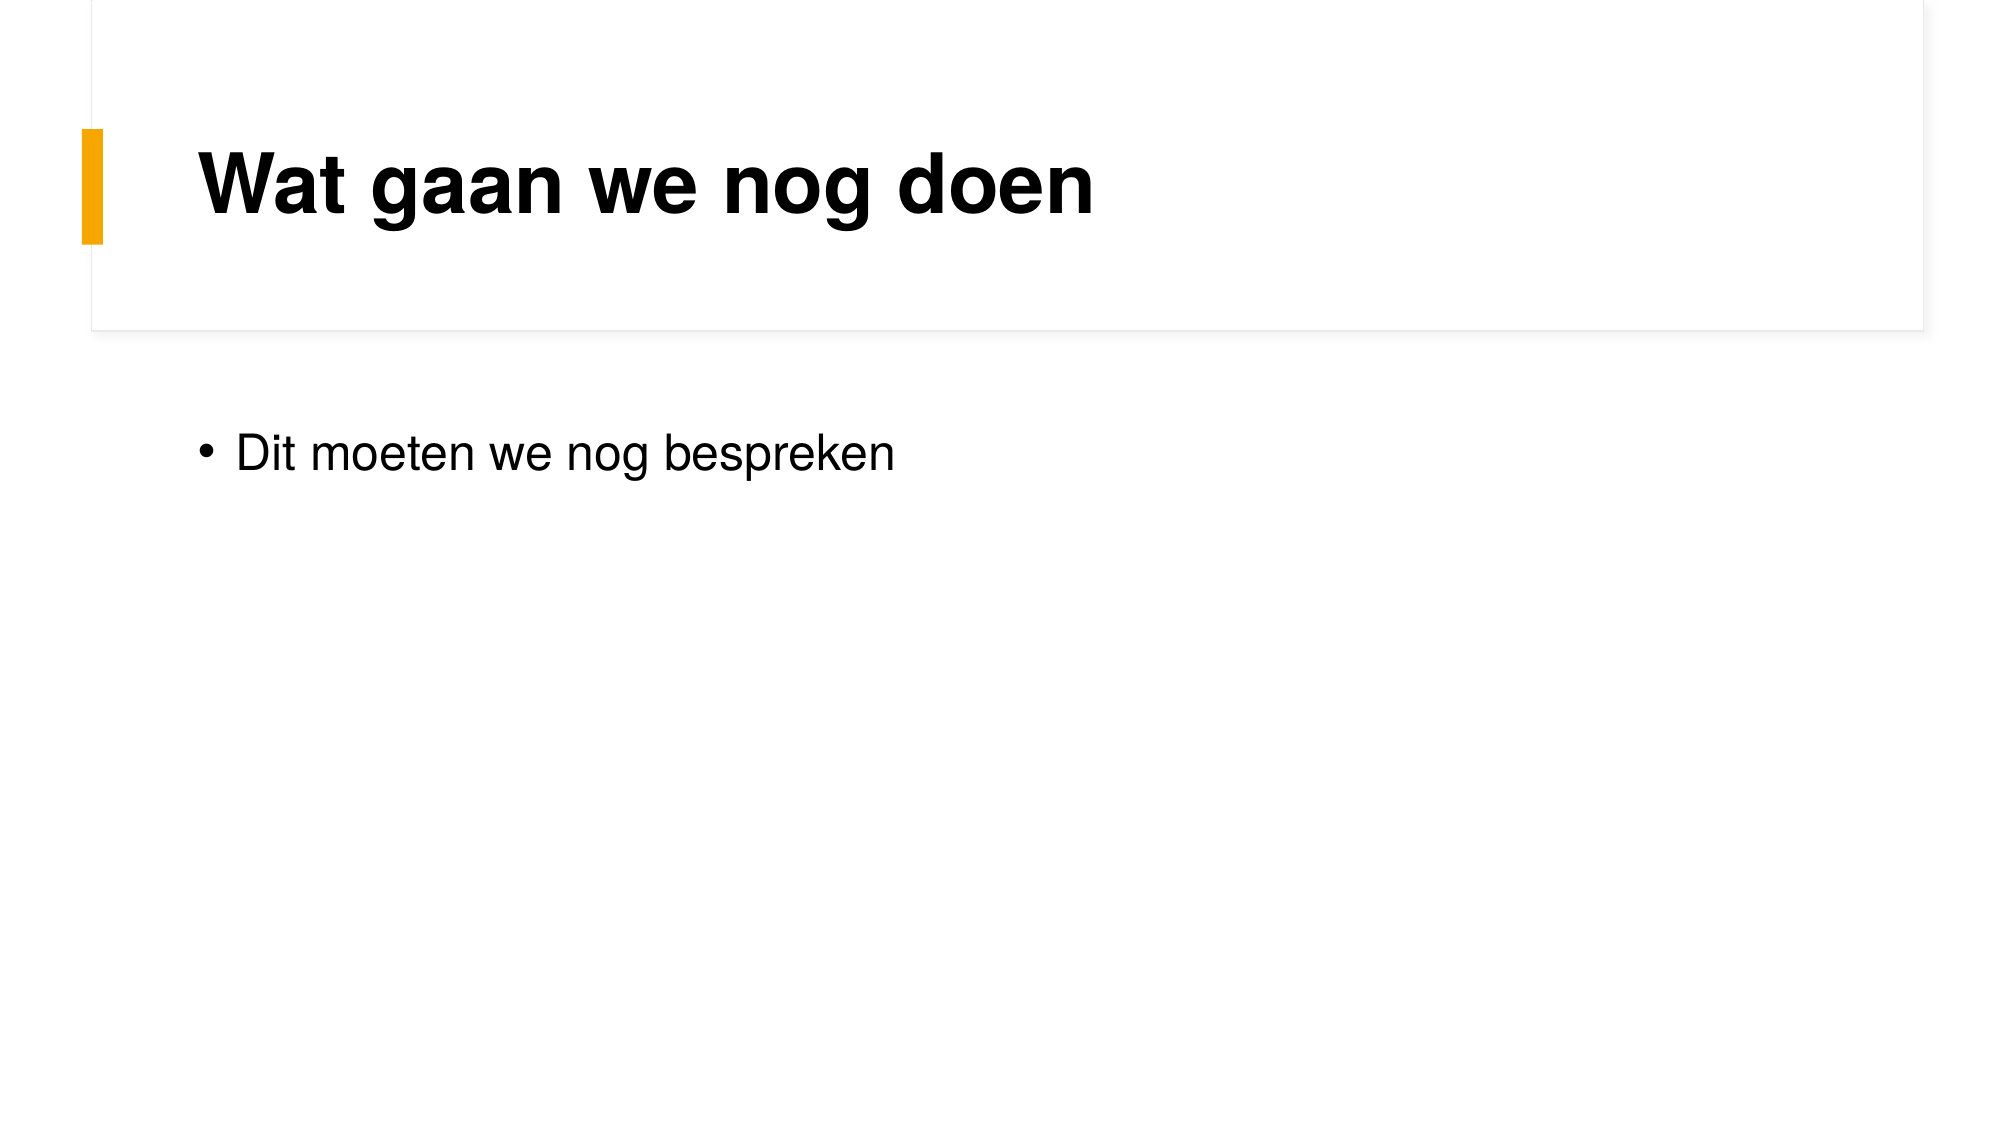

# Wat gaan we nog doen
Dit moeten we nog bespreken